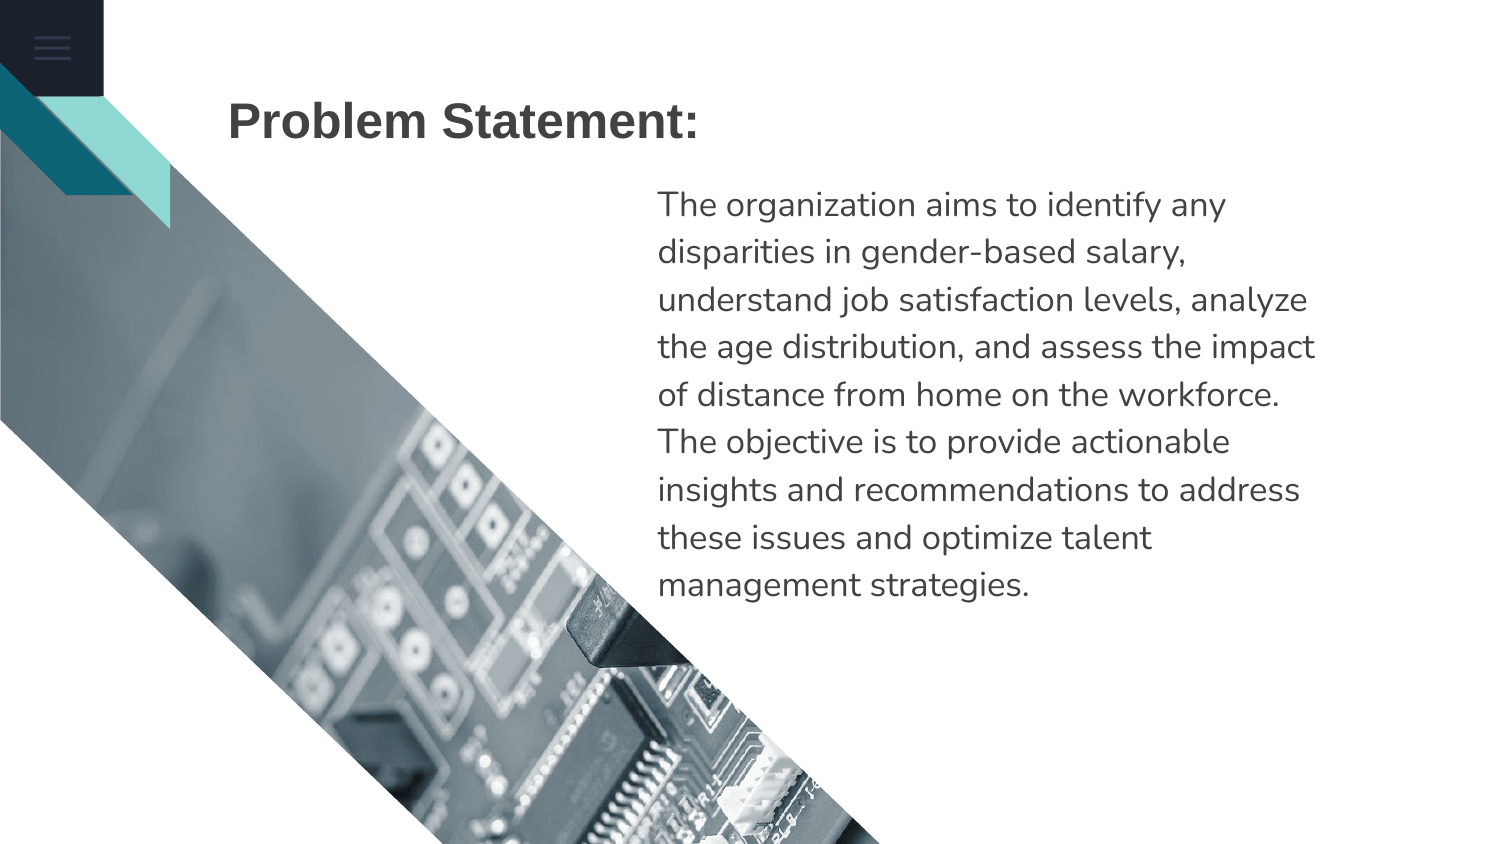

# Problem Statement:

The organization aims to identify any disparities in gender-based salary, understand job satisfaction levels, analyze the age distribution, and assess the impact of distance from home on the workforce. The objective is to provide actionable insights and recommendations to address these issues and optimize talent management strategies.